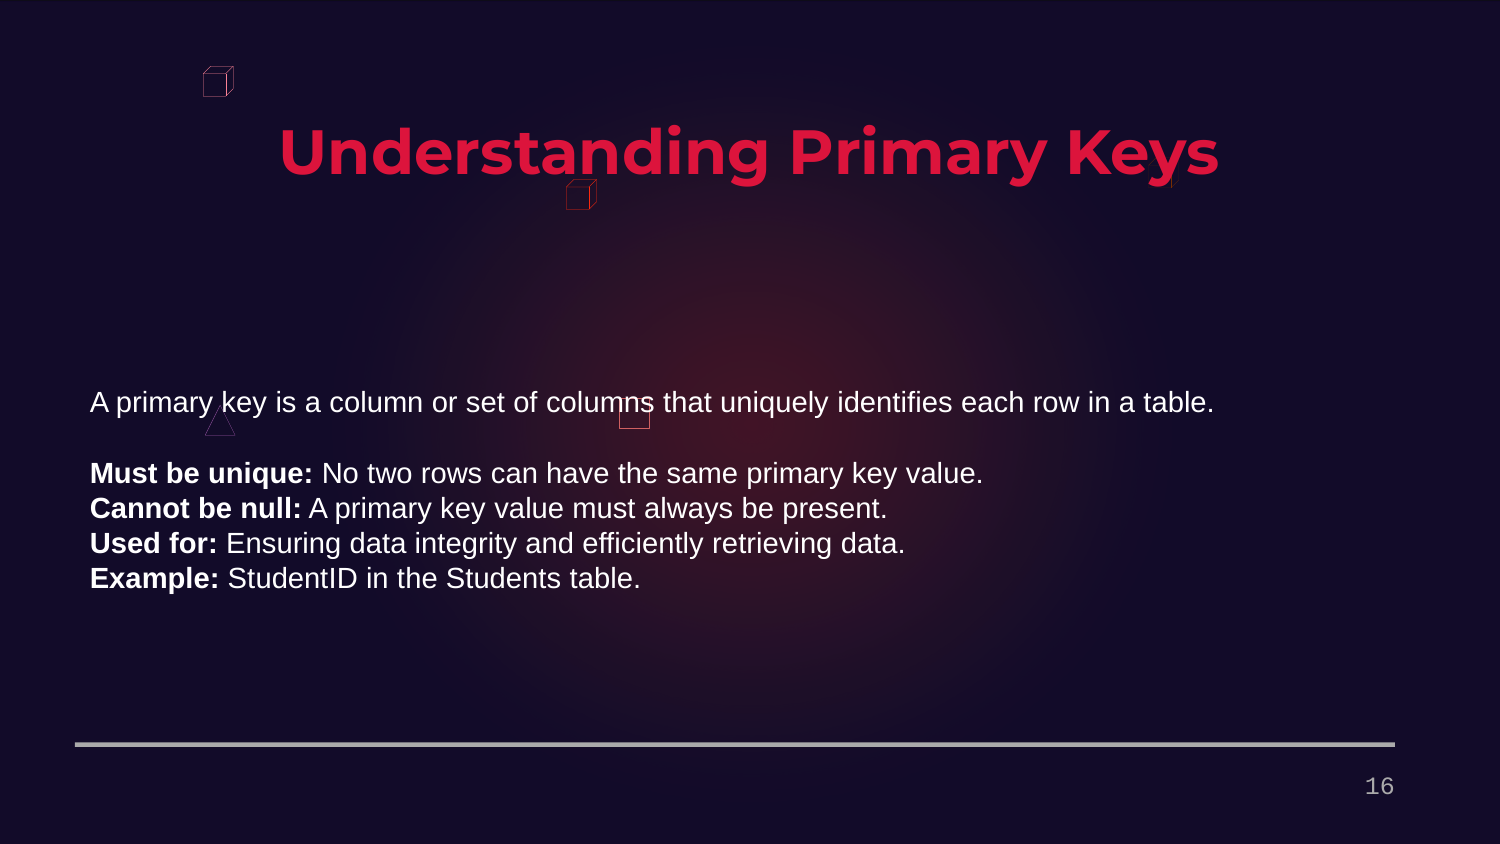

Understanding Primary Keys

A primary key is a column or set of columns that uniquely identifies each row in a table.

Must be unique: No two rows can have the same primary key value.
Cannot be null: A primary key value must always be present.
Used for: Ensuring data integrity and efficiently retrieving data.
Example: StudentID in the Students table.

16